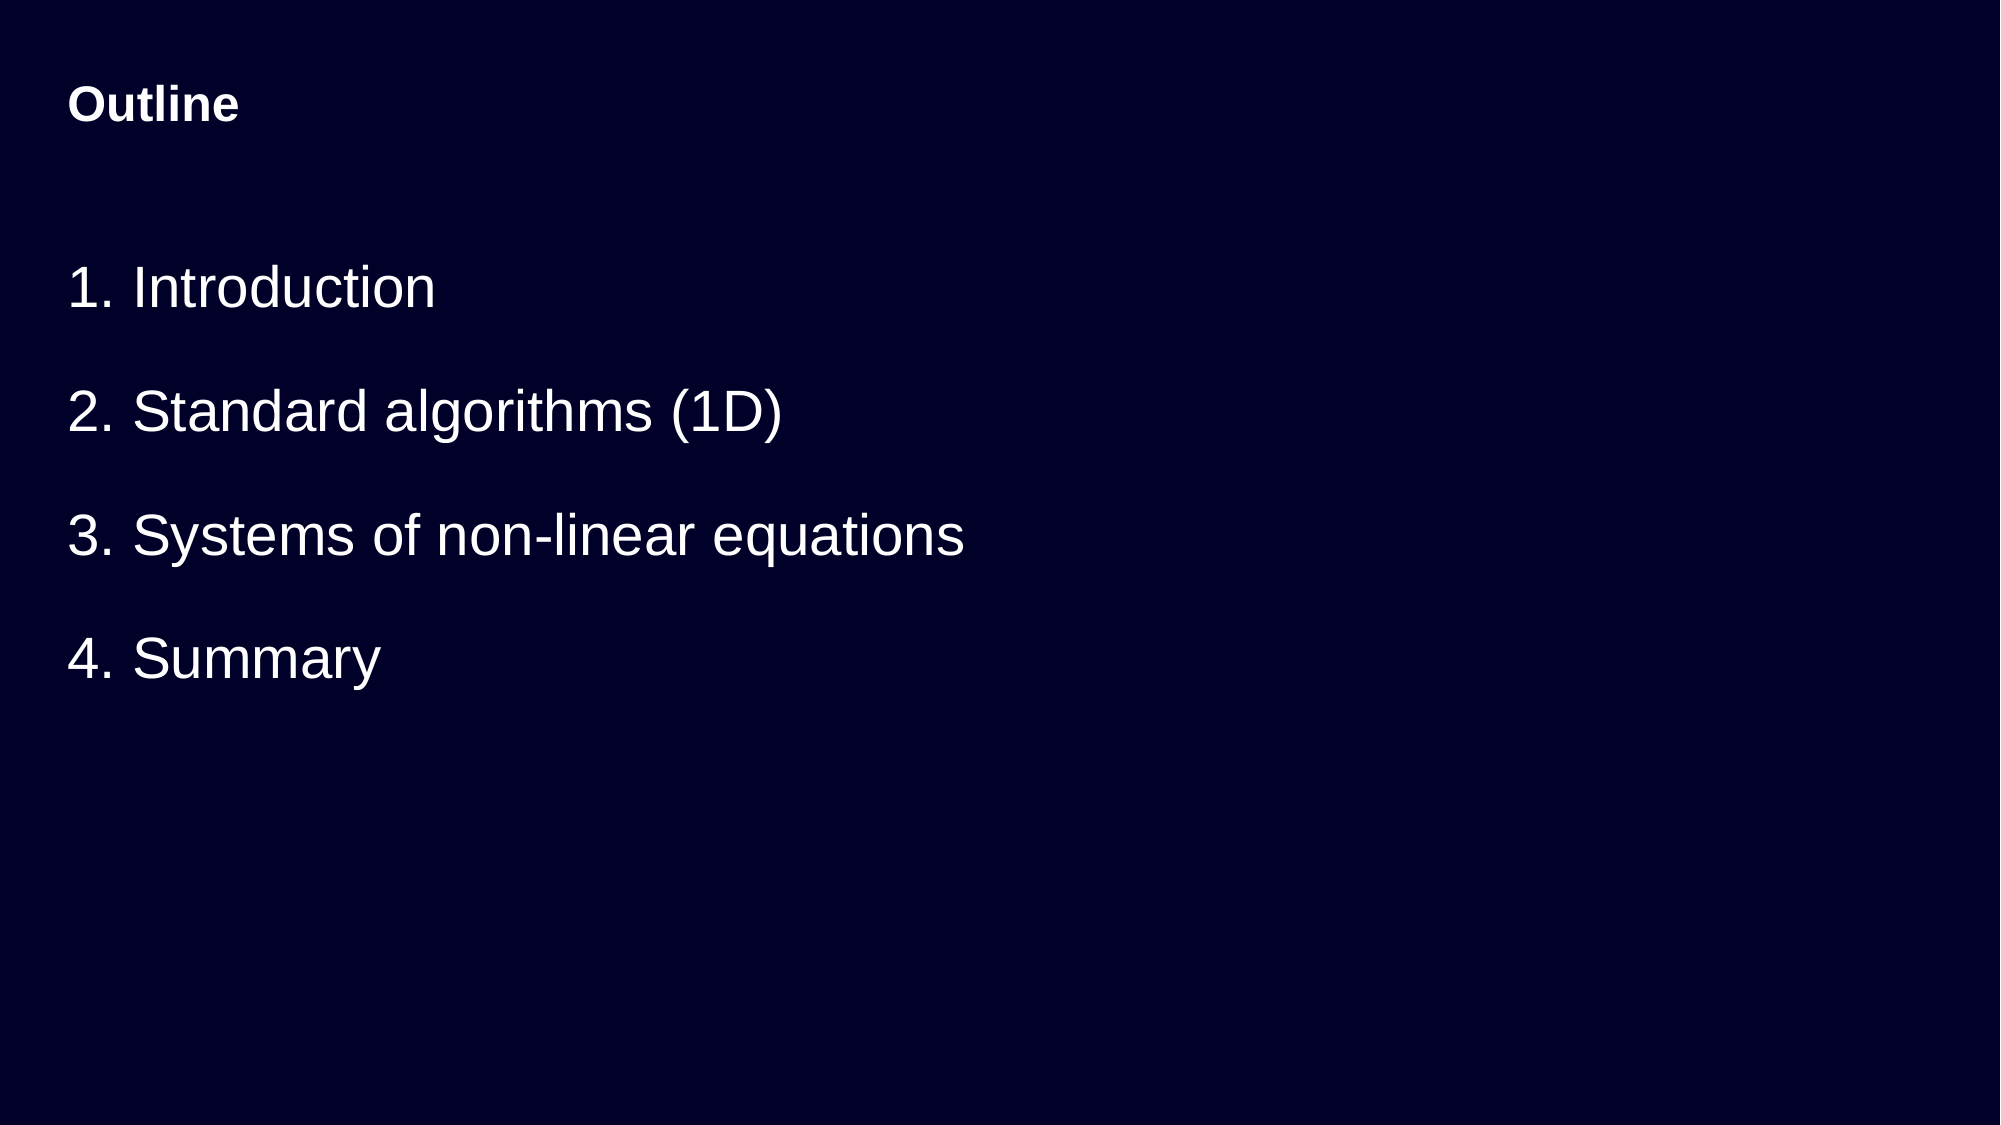

# Outline
1. Introduction
2. Standard algorithms (1D)
3. Systems of non-linear equations
4. Summary

Unrestricted | © Siemens 2024 | MM-DD-2024 | Siemens Digital Industries Software